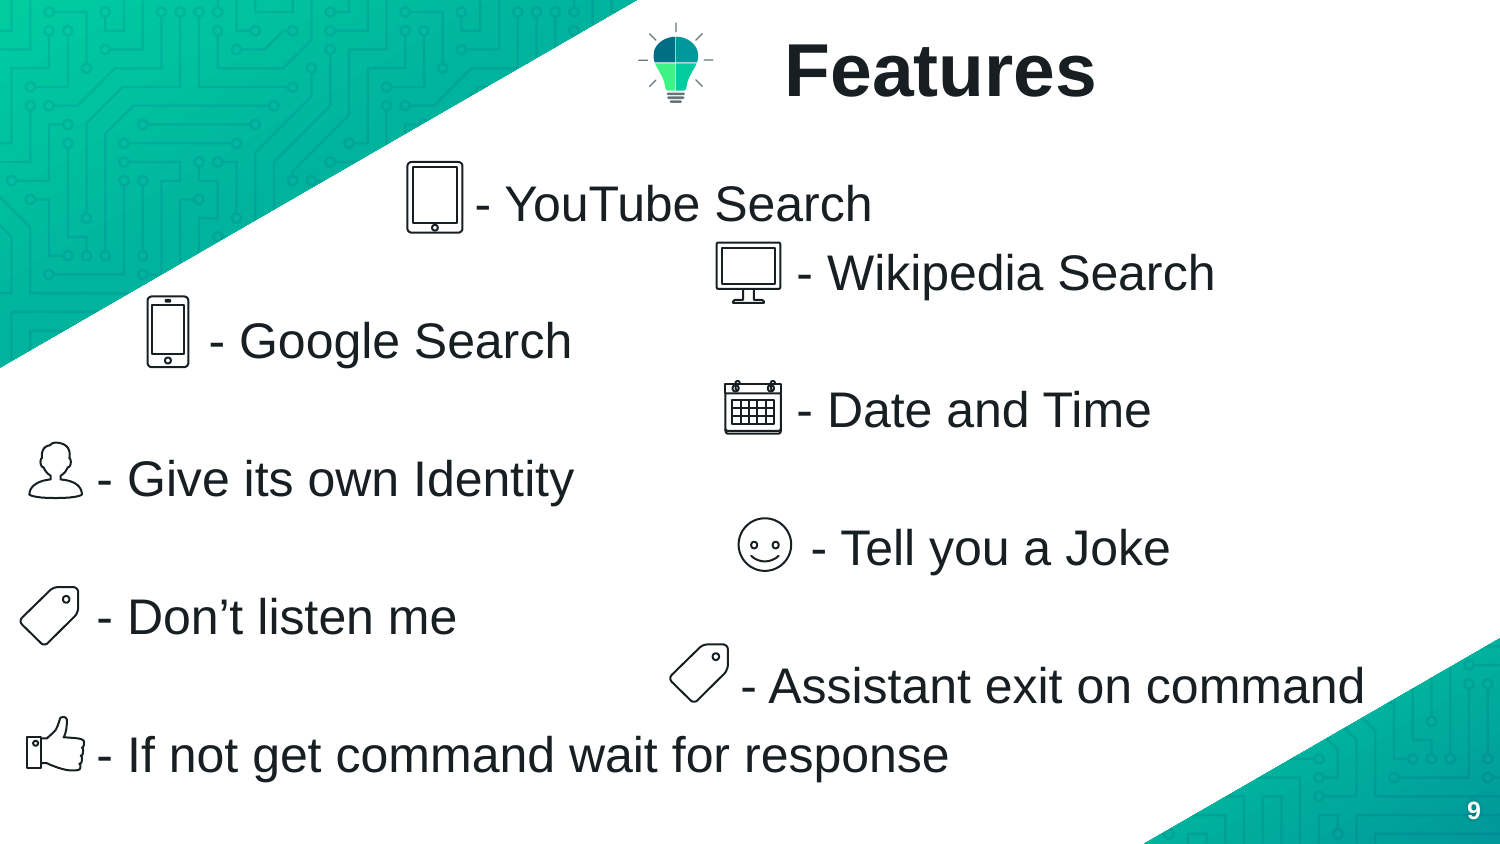

# Features
                                 - YouTube Search
                                                        - Wikipedia Search
              - Google Search
                                                        - Date and Time
      - Give its own Identity
                                                         - Tell you a Joke
      - Don’t listen me
                                                    - Assistant exit on command
      - If not get command wait for response

9